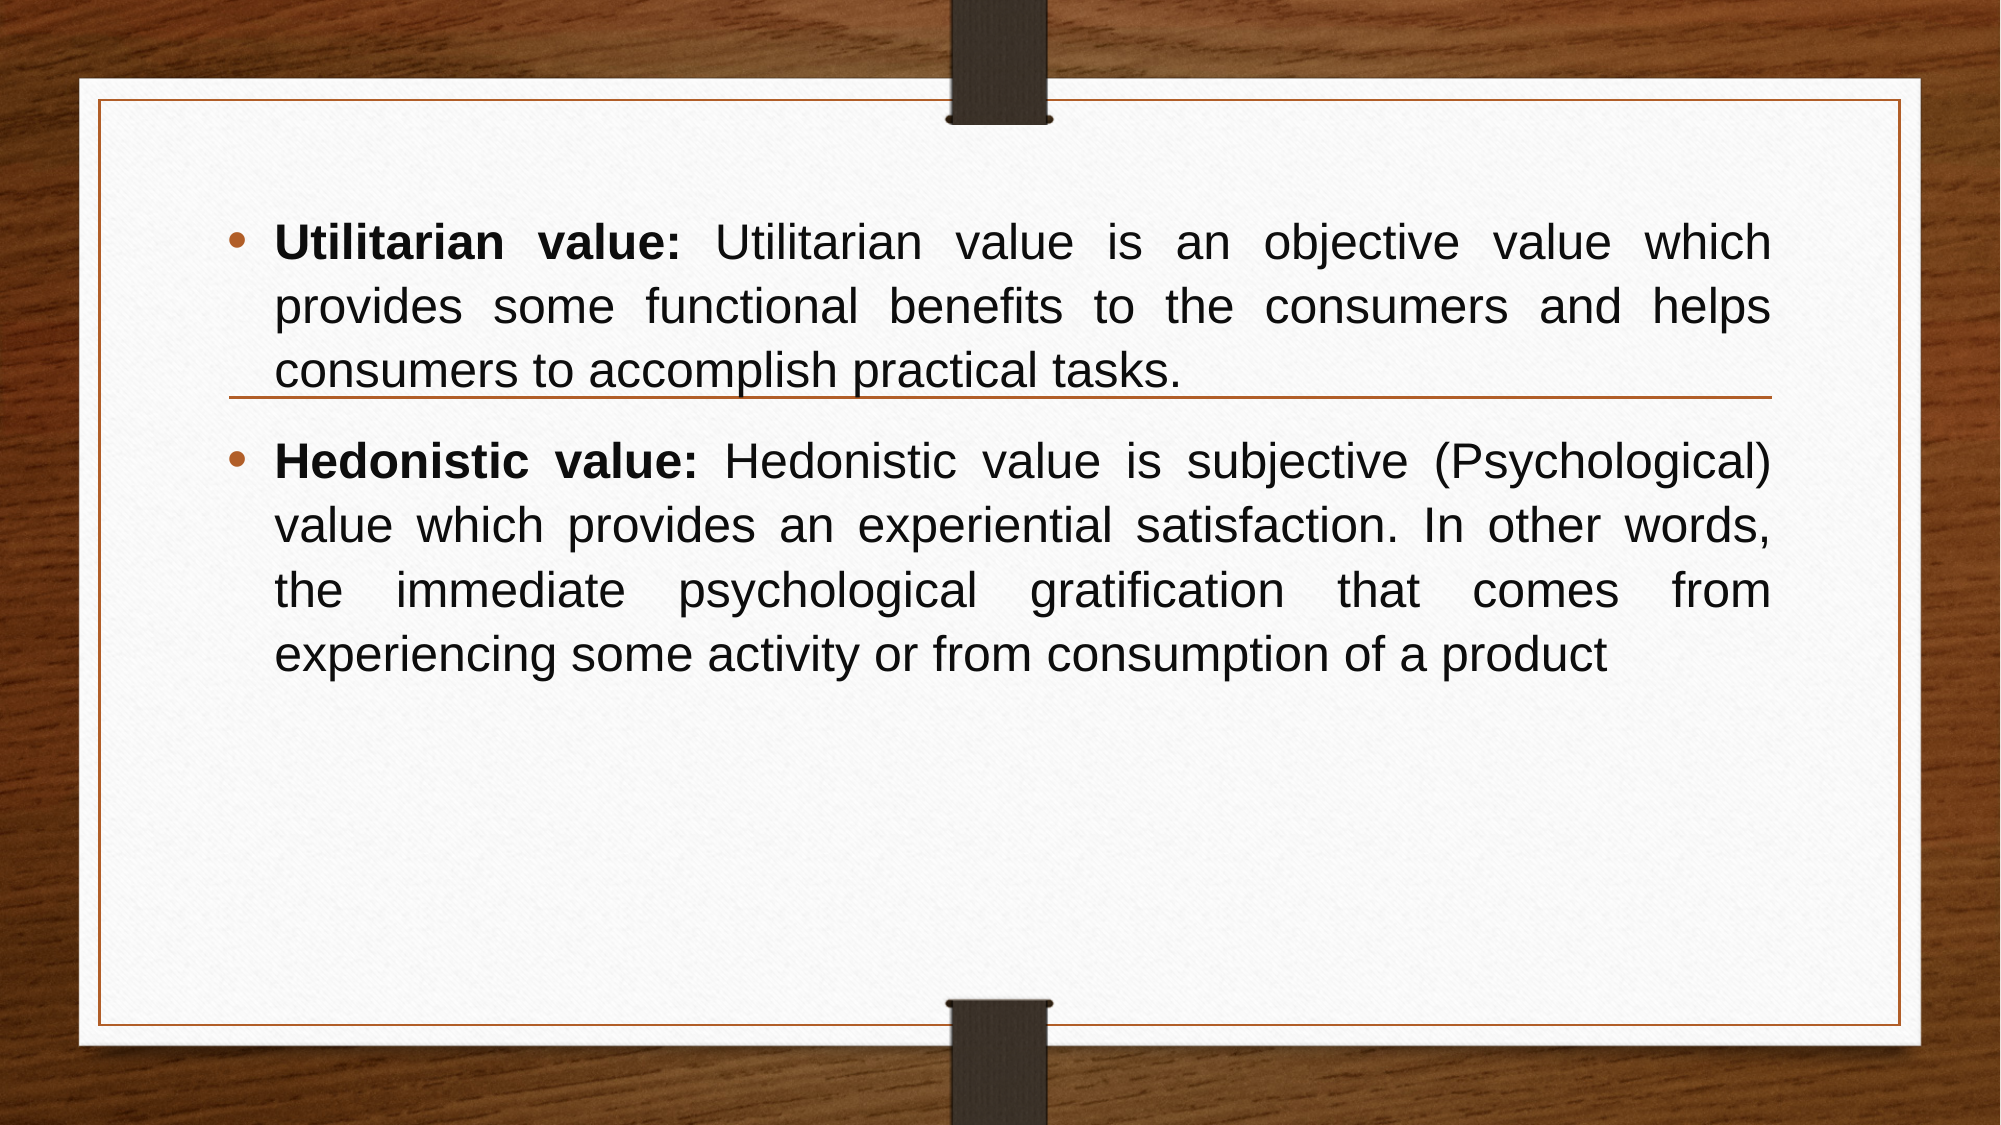

Utilitarian value: Utilitarian value is an objective value which provides some functional benefits to the consumers and helps consumers to accomplish practical tasks.
Hedonistic value: Hedonistic value is subjective (Psychological) value which provides an experiential satisfaction. In other words, the immediate psychological gratification that comes from experiencing some activity or from consumption of a product